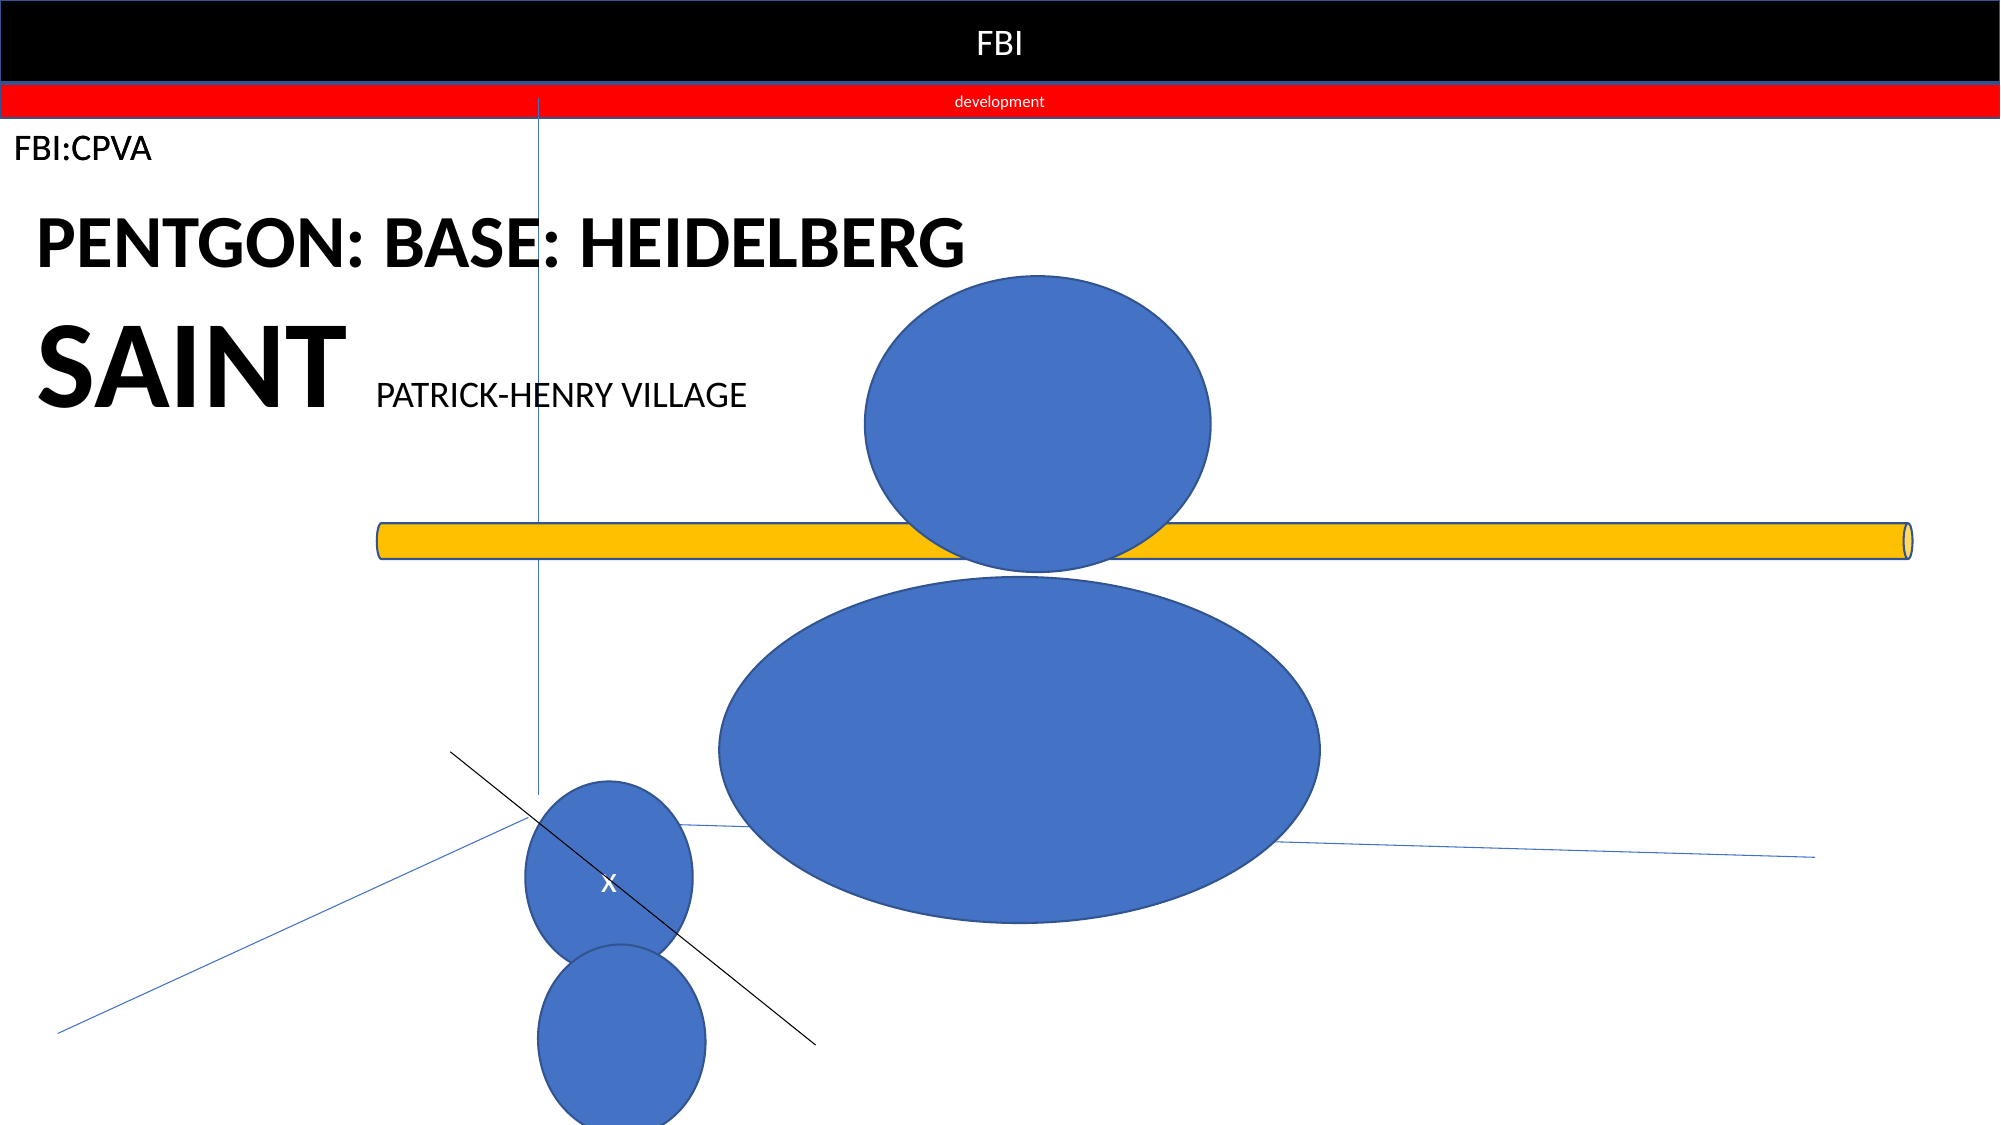

FBI
FBI

development
FBI:CPVA
FBI:CPVA
PENTGON: BASE: HEIDELBERG
SAINT PATRICK-HENRY VILLAGE

x